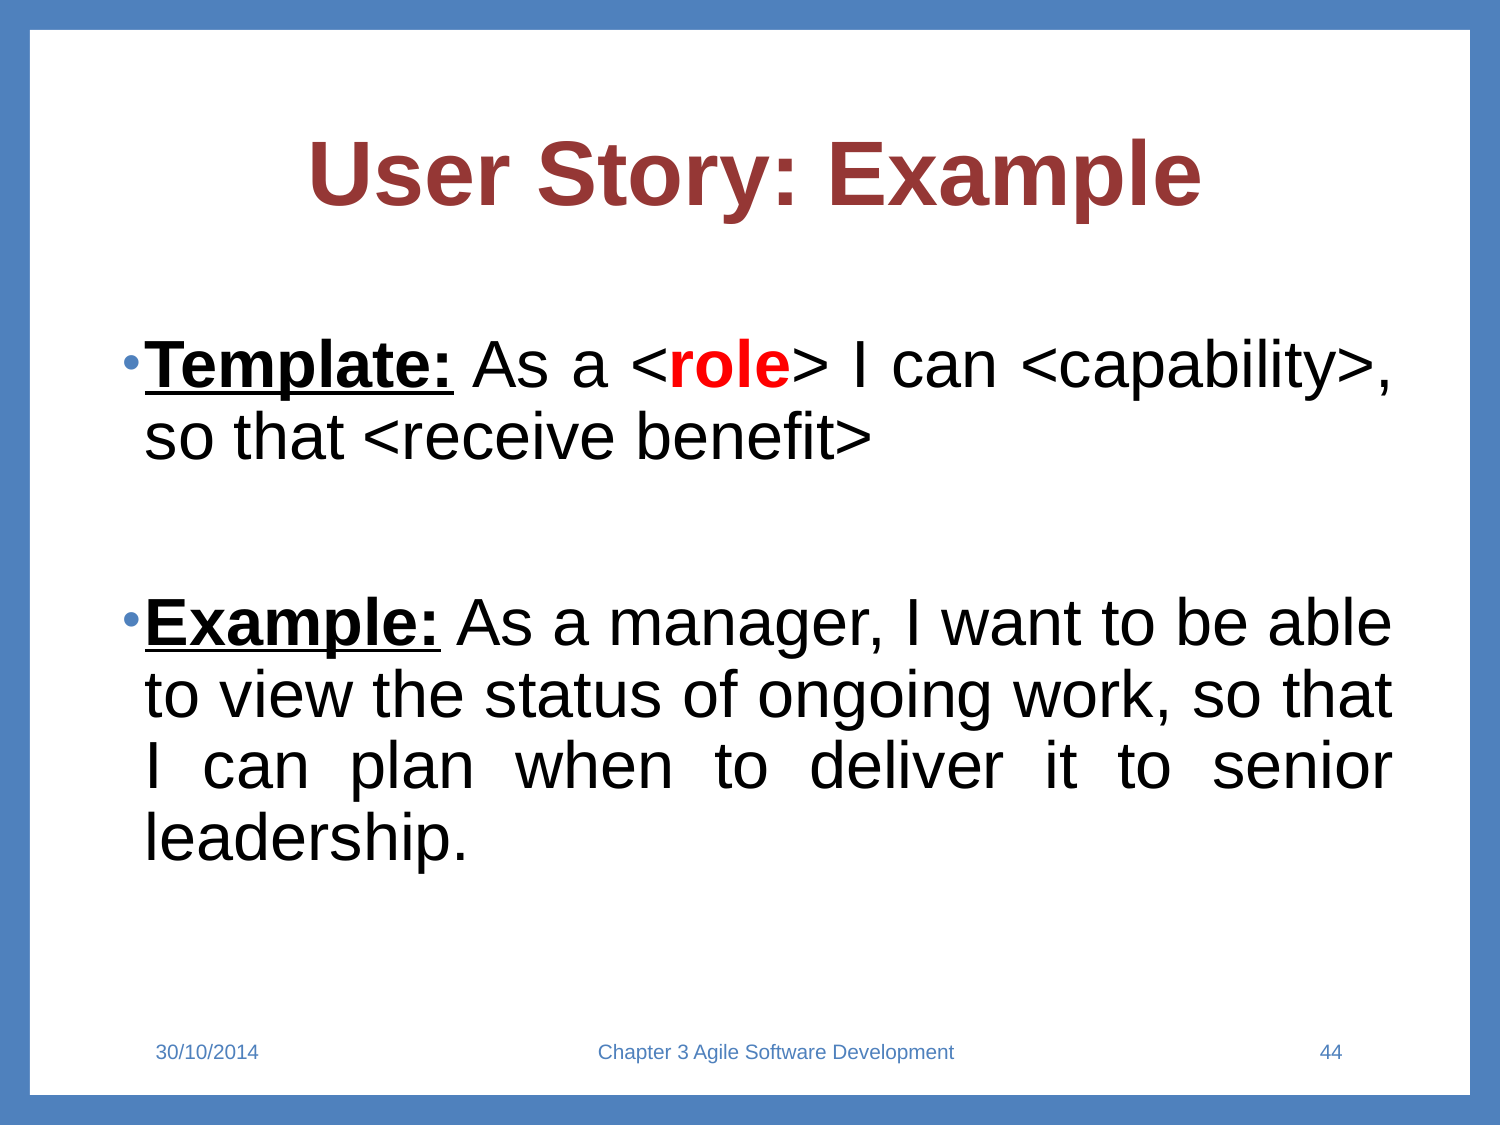

# User Story: Example
Template: As a <role> I can <capability>, so that <receive benefit>

Example: As a manager, I want to be able to view the status of ongoing work, so that I can plan when to deliver it to senior leadership.

30/10/2014
Chapter 3 Agile Software Development
44